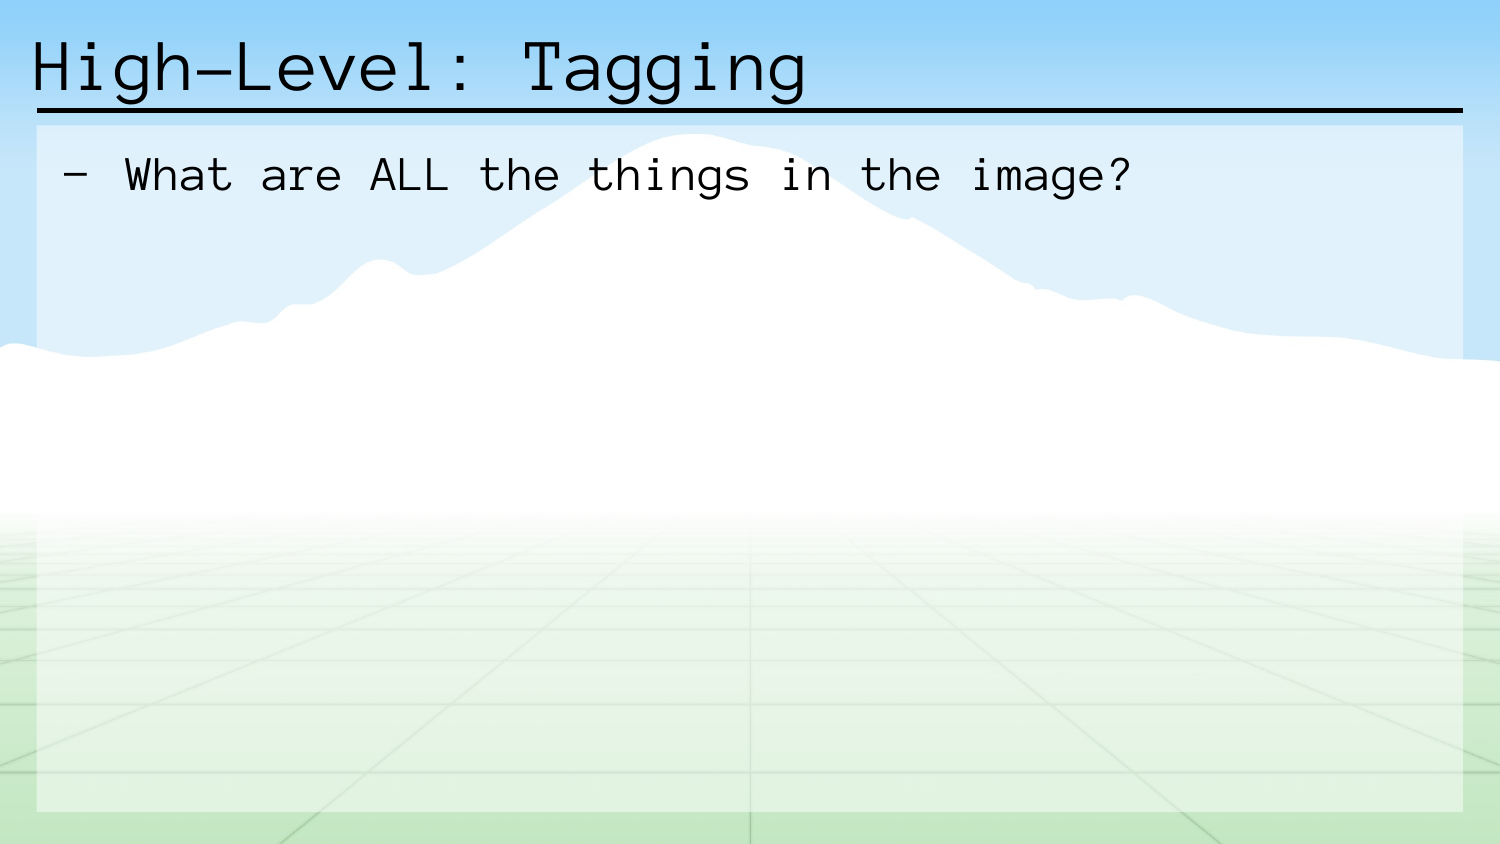

High-Level: Tagging
What are ALL the things in the image?